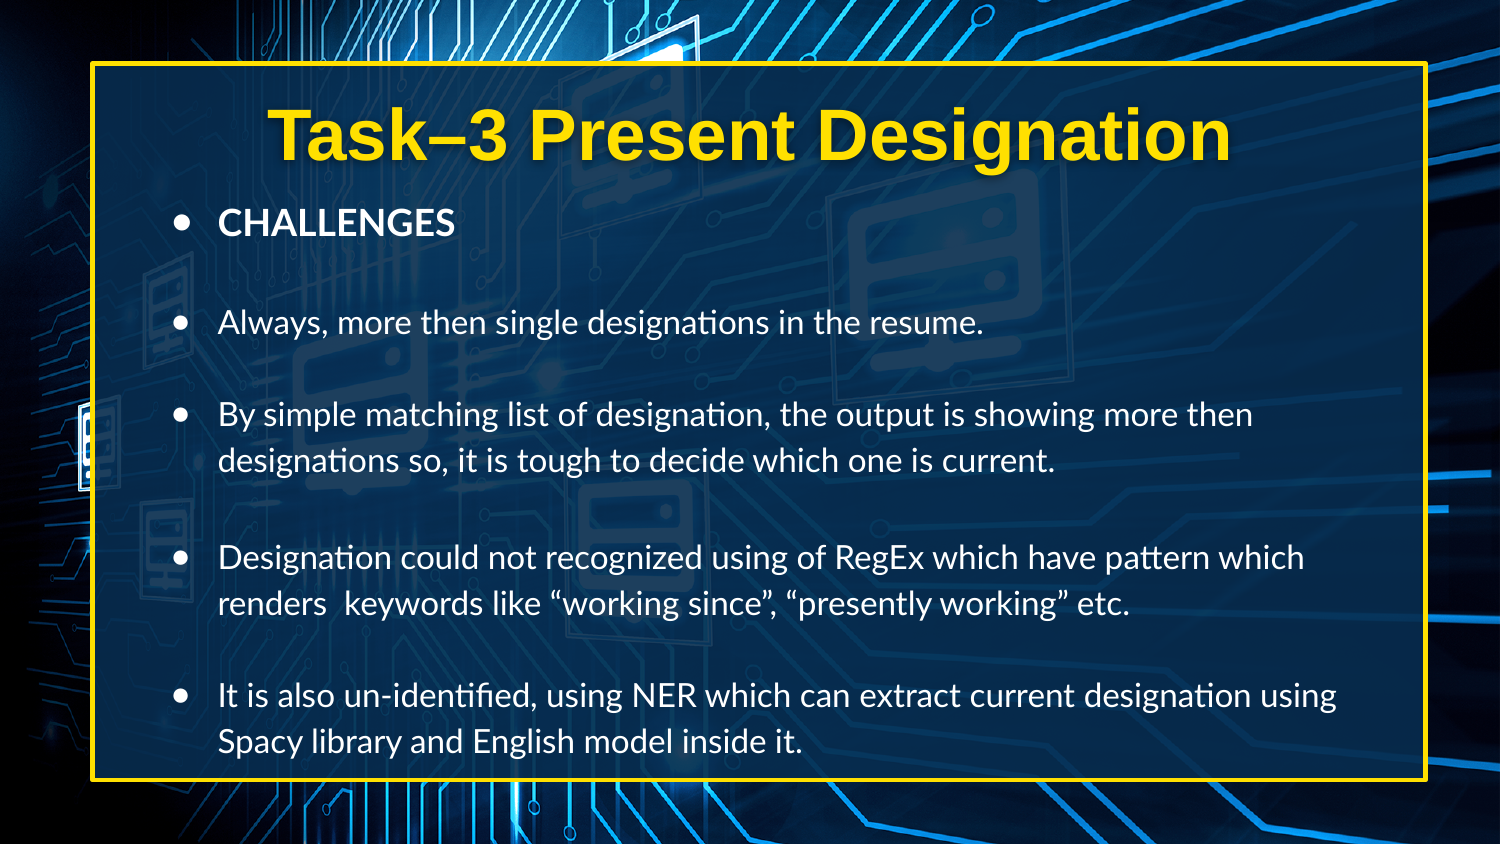

# Task–3 Present Designation
CHALLENGES

Always, more then single designations in the resume.

By simple matching list of designation, the output is showing more then designations so, it is tough to decide which one is current.

Designation could not recognized using of RegEx which have pattern which renders  keywords like “working since”, “presently working” etc.

It is also un-identified, using NER which can extract current designation using Spacy library and English model inside it.